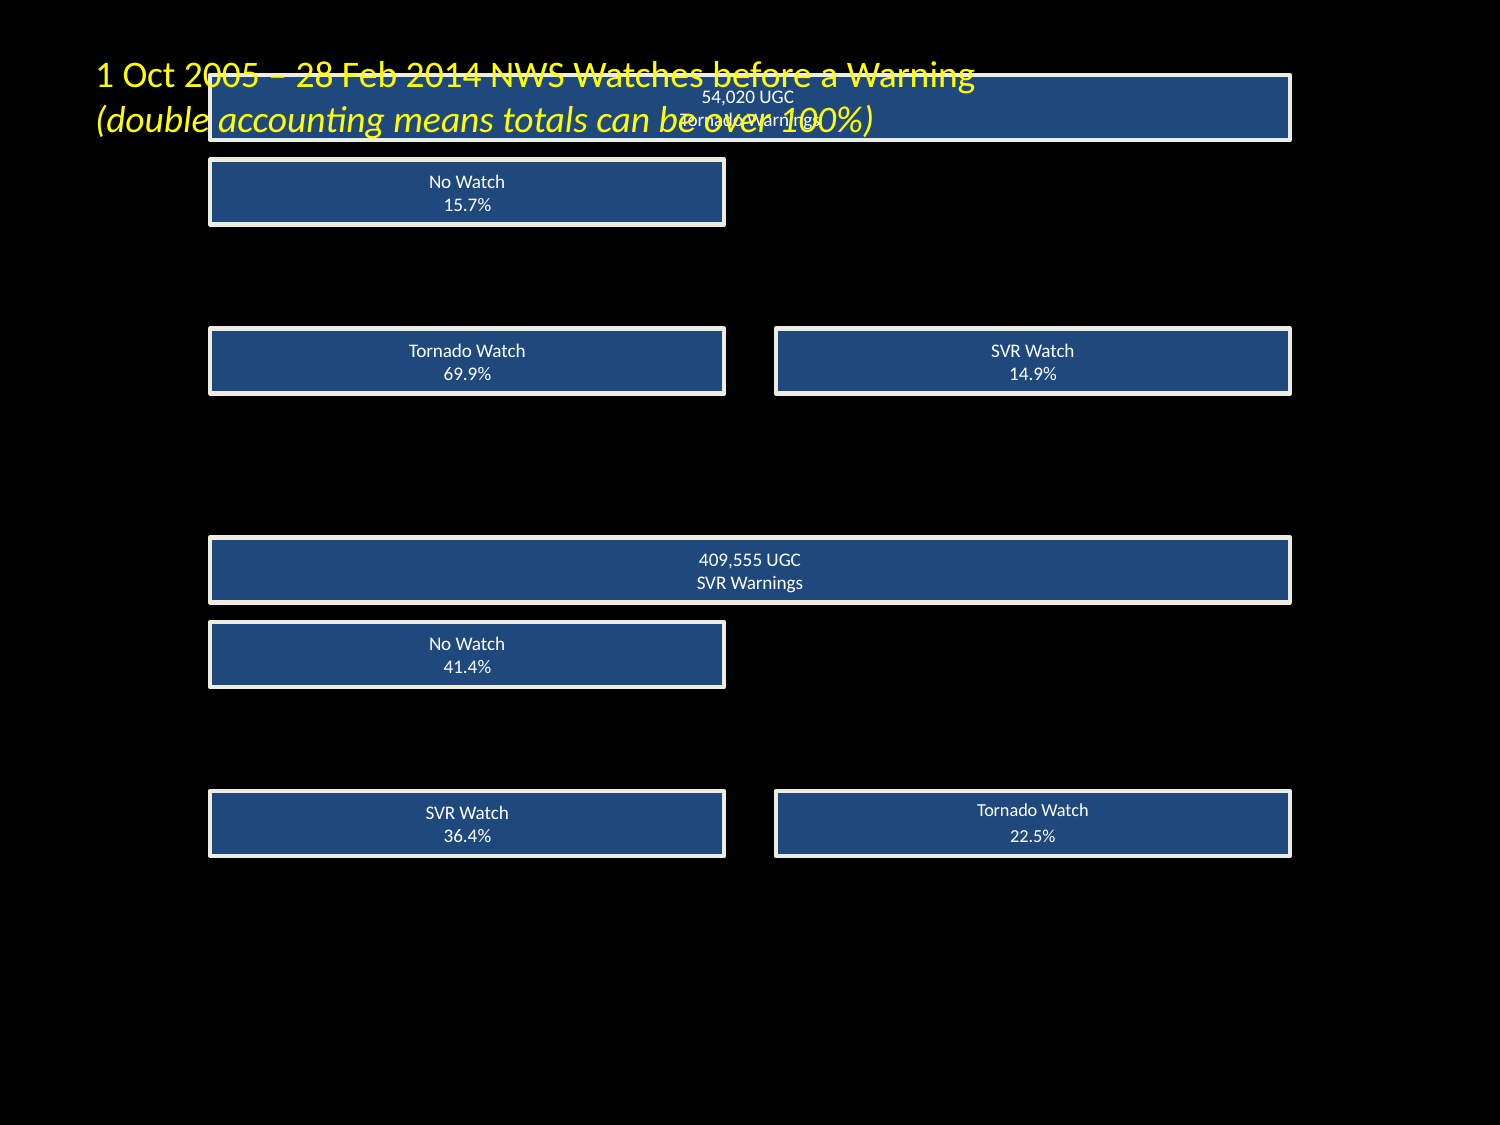

1 Oct 2005 – 28 Feb 2014 NWS Watches before a Warning
(double accounting means totals can be over 100%)
Tornado Watch
69.9%
SVR Watch
14.9%
No Watch
15.7%
409,555 UGC
SVR Warnings
SVR Watch
36.4%
Tornado Watch
22.5%
No Watch
41.4%